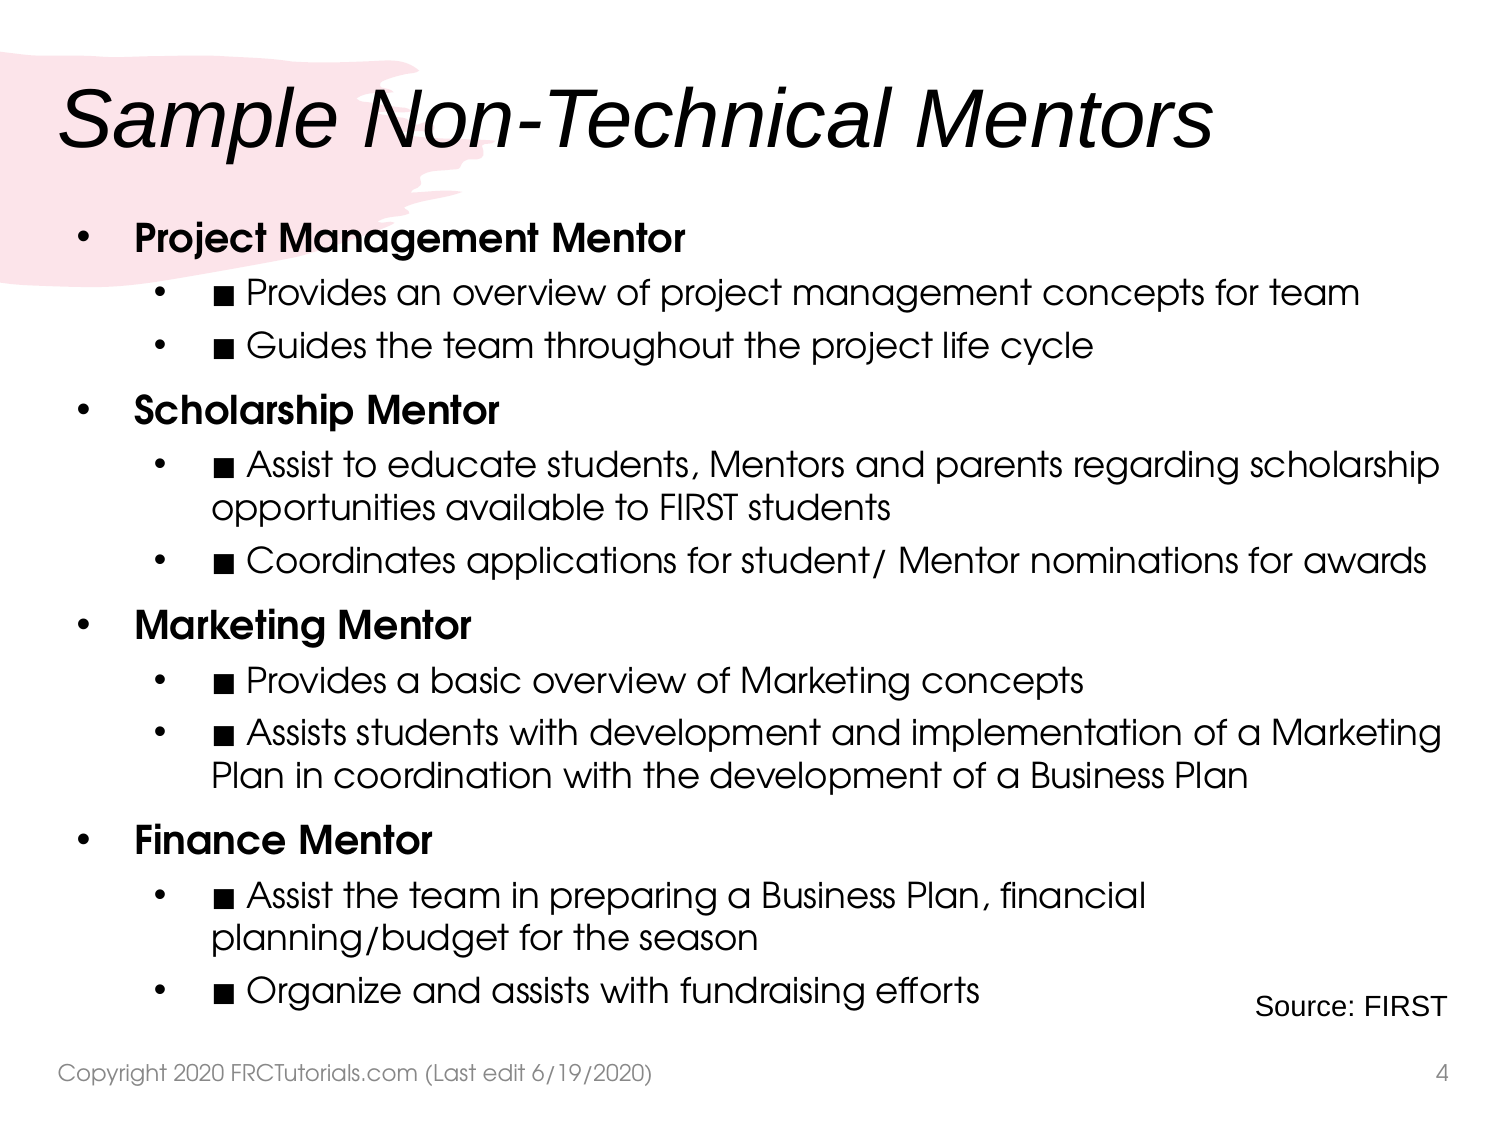

# Sample Non-Technical Mentors
Project Management Mentor
■ Provides an overview of project management concepts for team
■ Guides the team throughout the project life cycle
Scholarship Mentor
■ Assist to educate students, Mentors and parents regarding scholarship opportunities available to FIRST students
■ Coordinates applications for student/ Mentor nominations for awards
Marketing Mentor
■ Provides a basic overview of Marketing concepts
■ Assists students with development and implementation of a Marketing Plan in coordination with the development of a Business Plan
Finance Mentor
■ Assist the team in preparing a Business Plan, financial planning/budget for the season
■ Organize and assists with fundraising efforts
Source: FIRST
Copyright 2020 FRCTutorials.com (Last edit 6/19/2020)
4